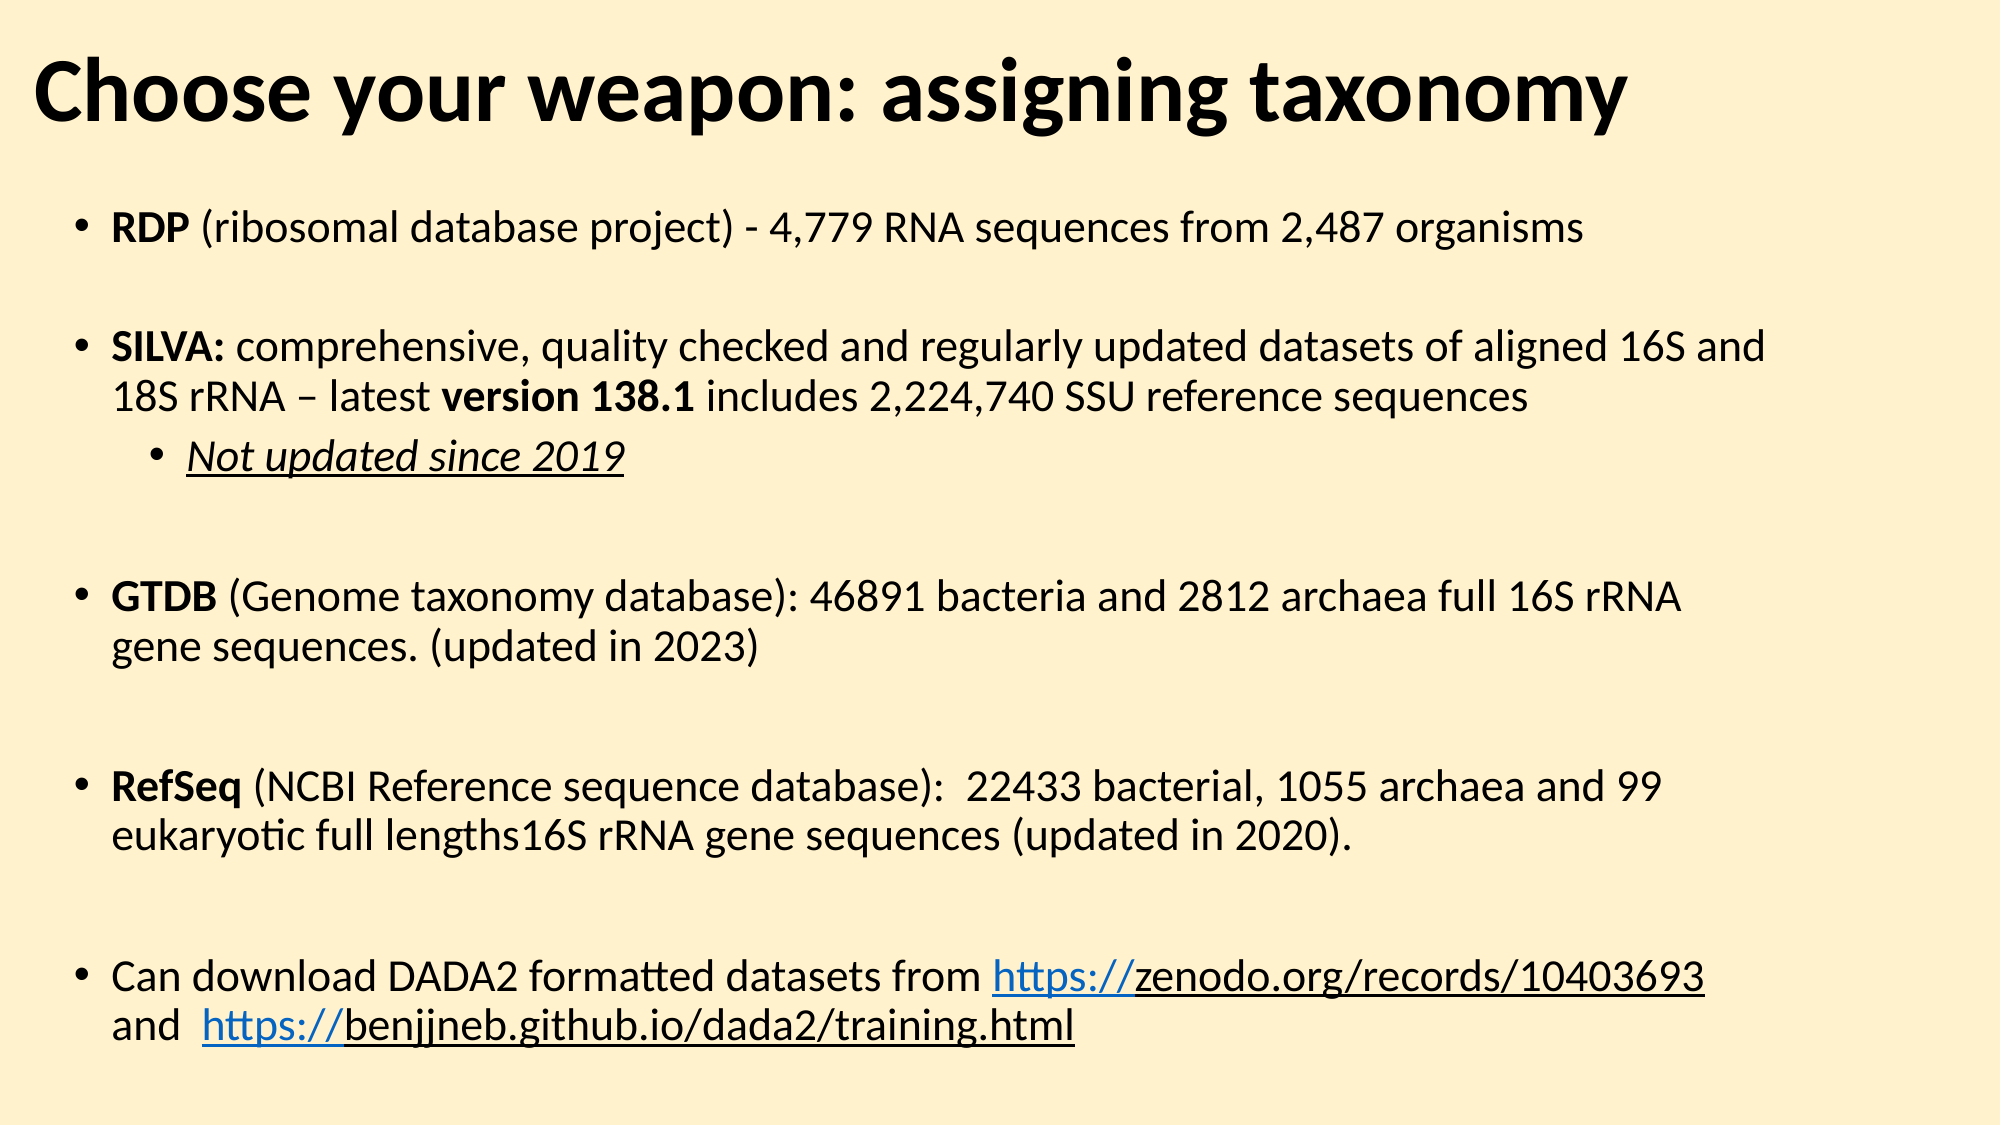

# Choose your weapon: assigning taxonomy
RDP (ribosomal database project) - 4,779 RNA sequences from 2,487 organisms

SILVA: comprehensive, quality checked and regularly updated datasets of aligned 16S and 18S rRNA – latest version 138.1 includes 2,224,740 SSU reference sequences
Not updated since 2019

GTDB (Genome taxonomy database): 46891 bacteria and 2812 archaea full 16S rRNA gene sequences. (updated in 2023)

RefSeq (NCBI Reference sequence database):  22433 bacterial, 1055 archaea and 99 eukaryotic full lengths16S rRNA gene sequences (updated in 2020).

Can download DADA2 formatted datasets from https://zenodo.org/records/10403693 and  https://benjjneb.github.io/dada2/training.html